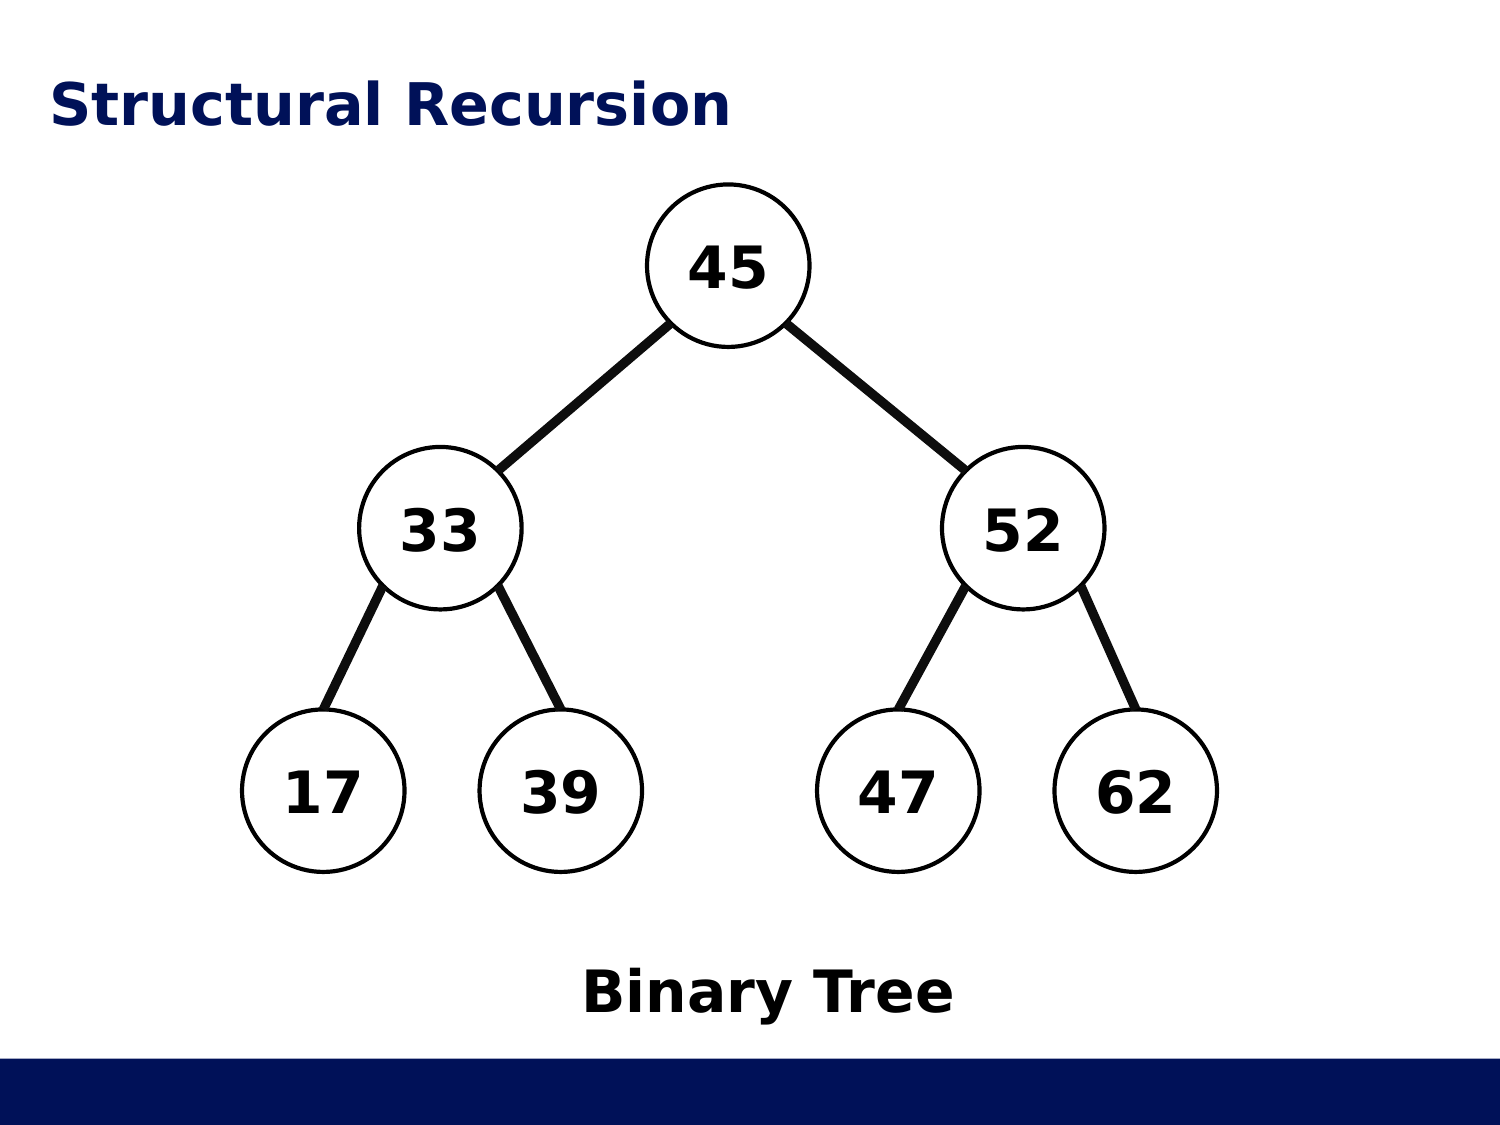

# Structural Recursion
45
33
52
17
39
47
62
Binary Tree